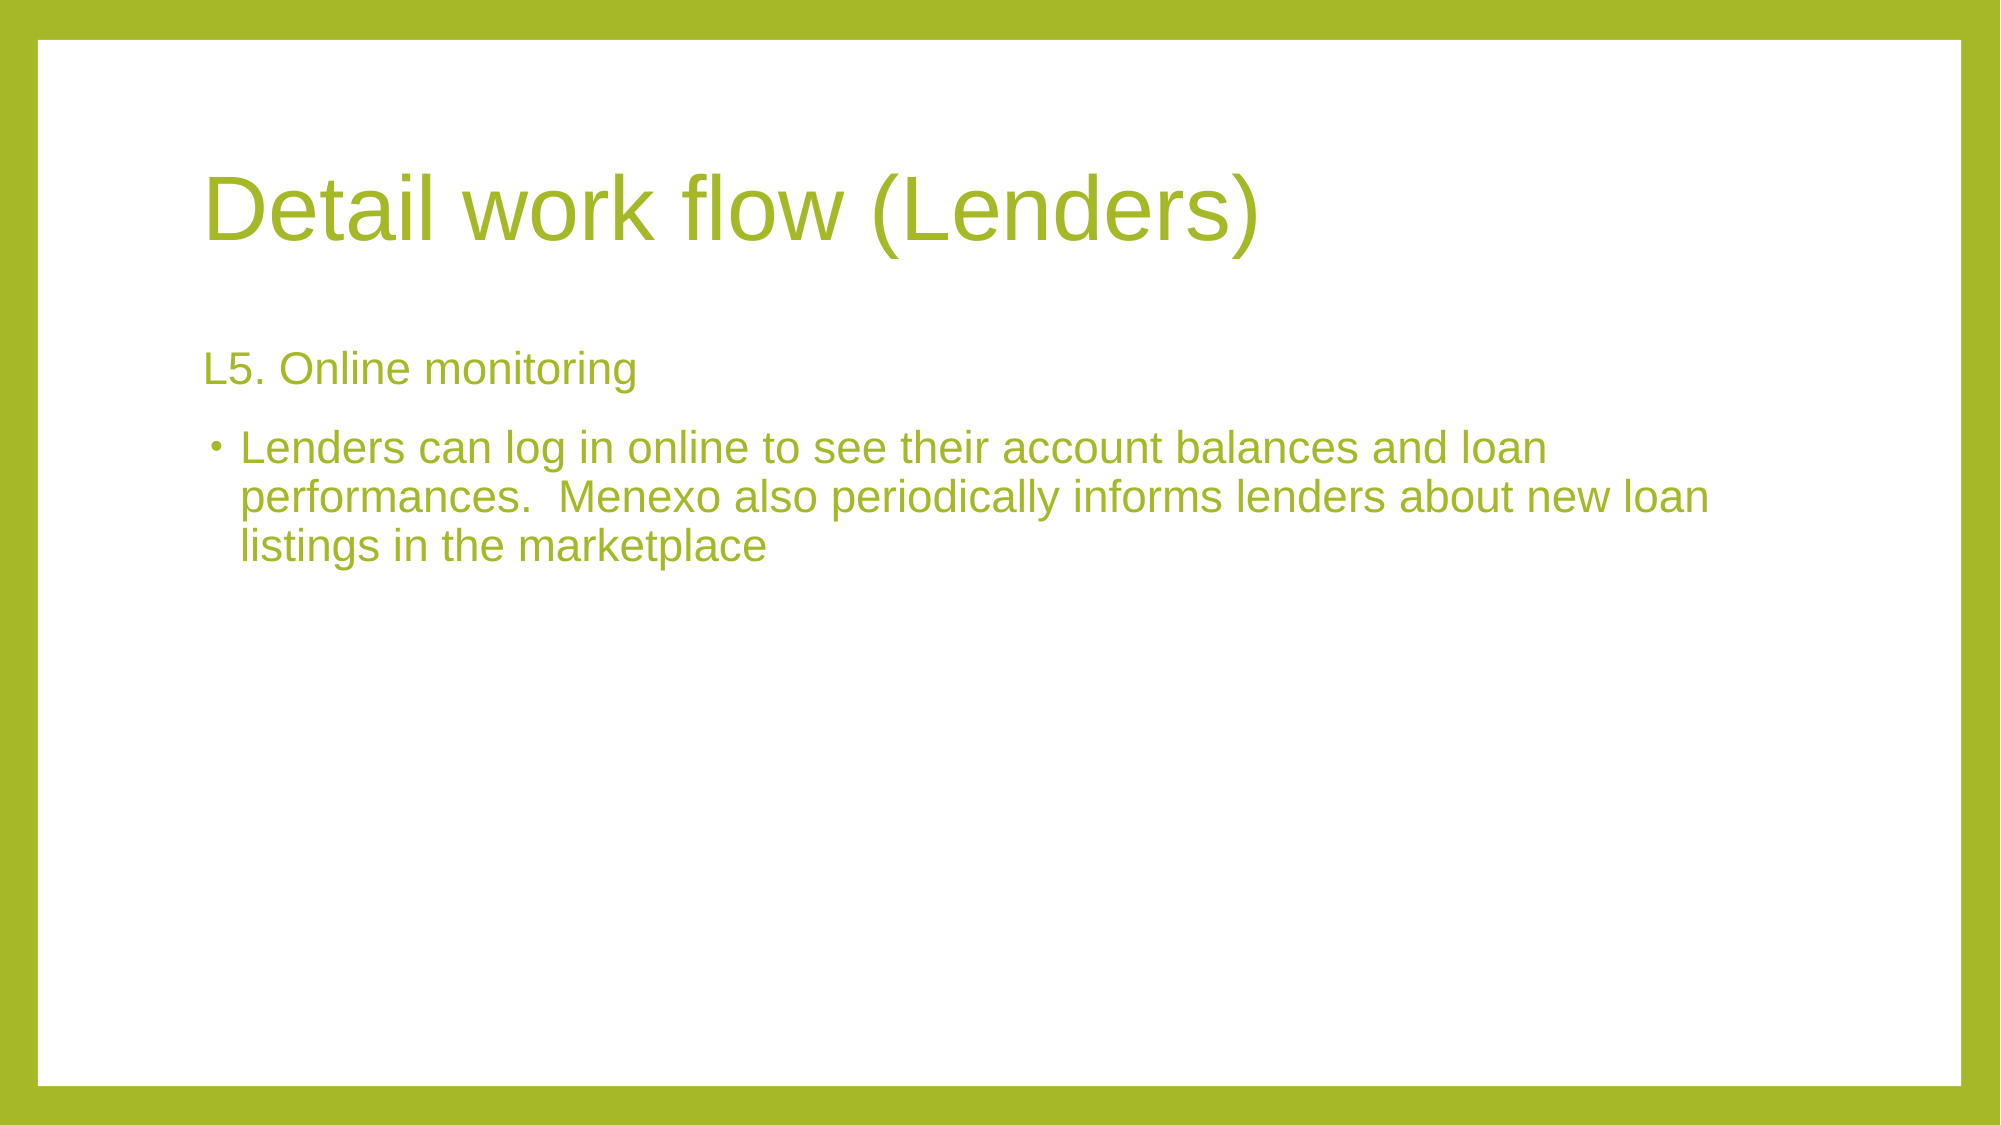

# Detail work flow (Lenders)
L5. Online monitoring
Lenders can log in online to see their account balances and loan performances.  Menexo also periodically informs lenders about new loan listings in the marketplace